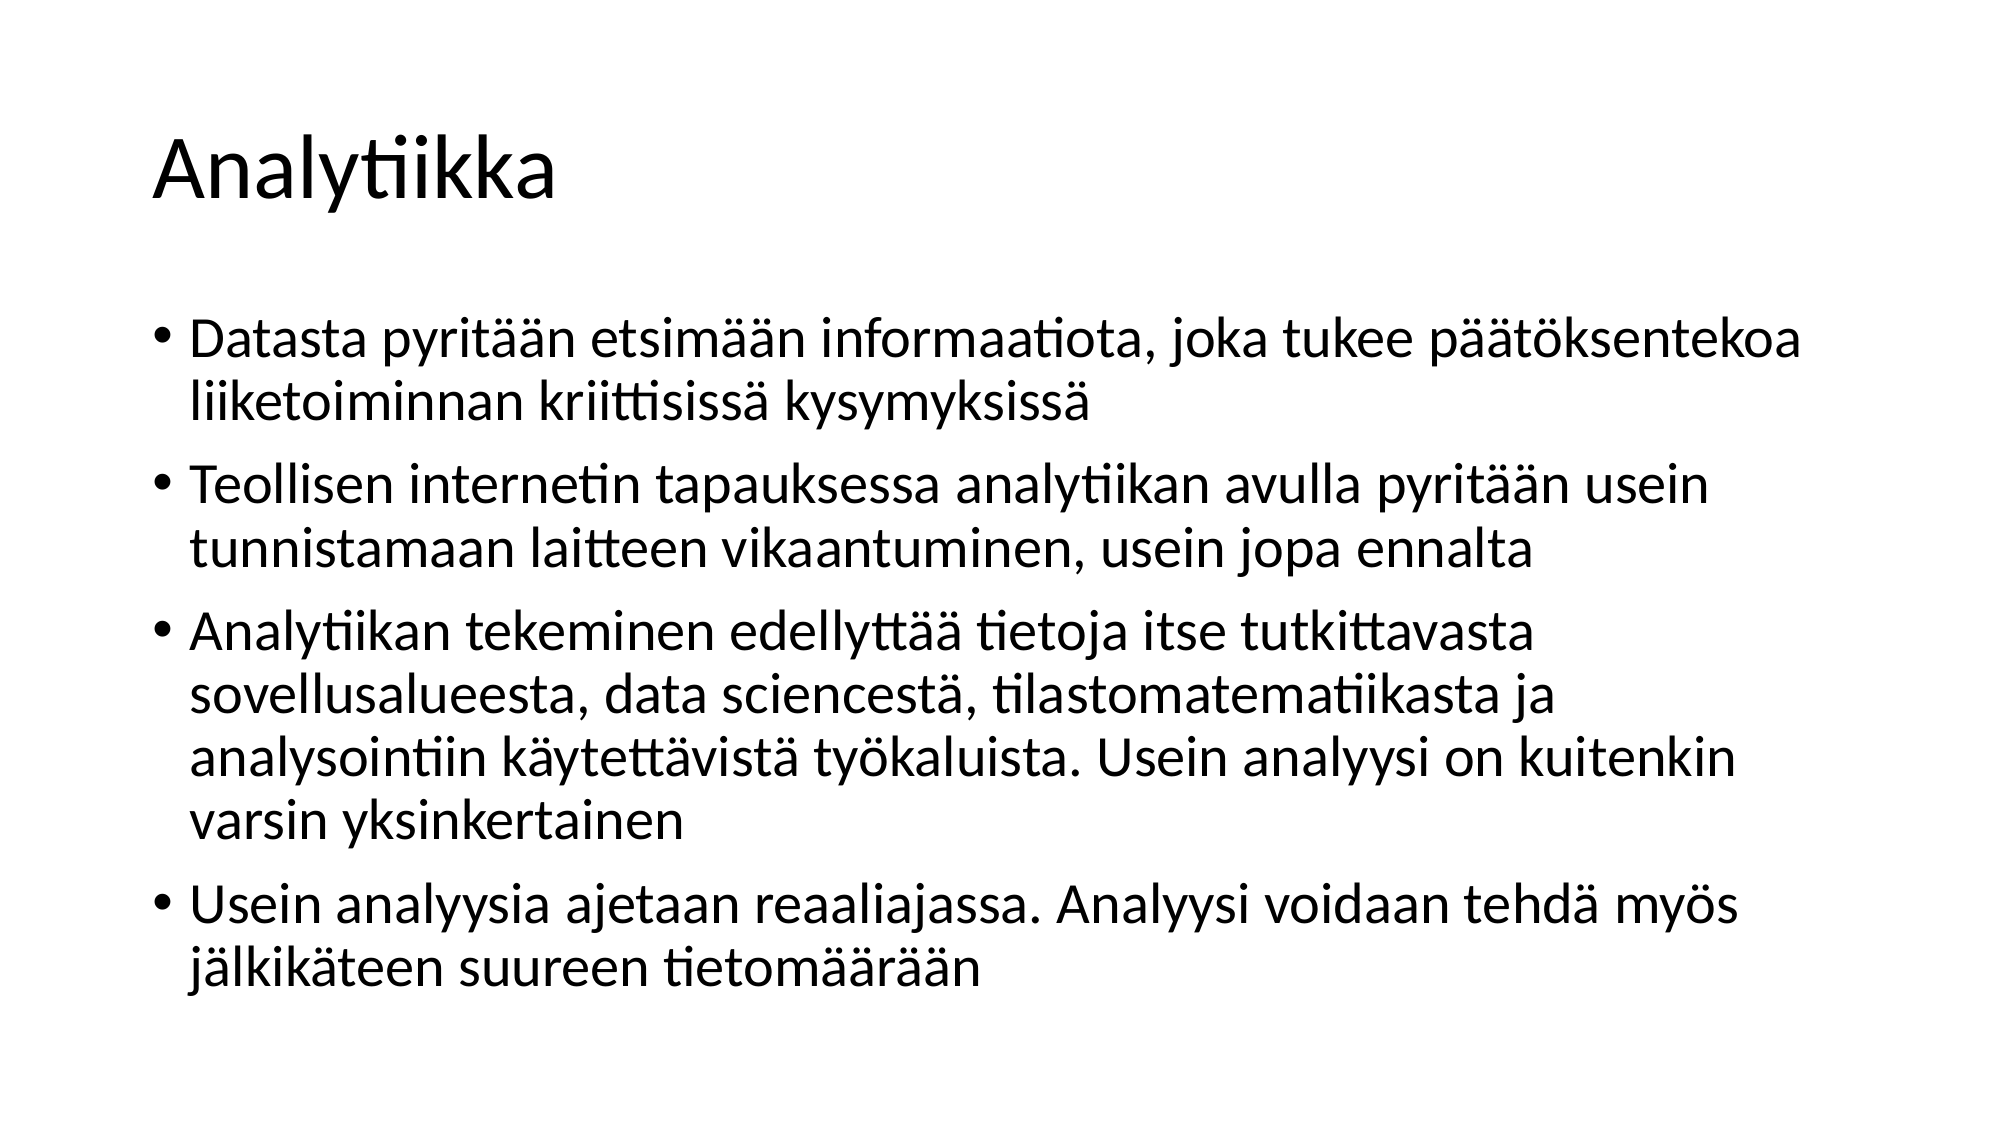

# Analytiikka
Datasta pyritään etsimään informaatiota, joka tukee päätöksentekoa liiketoiminnan kriittisissä kysymyksissä
Teollisen internetin tapauksessa analytiikan avulla pyritään usein tunnistamaan laitteen vikaantuminen, usein jopa ennalta
Analytiikan tekeminen edellyttää tietoja itse tutkittavasta sovellusalueesta, data sciencestä, tilastomatematiikasta ja analysointiin käytettävistä työkaluista. Usein analyysi on kuitenkin varsin yksinkertainen
Usein analyysia ajetaan reaaliajassa. Analyysi voidaan tehdä myös jälkikäteen suureen tietomäärään